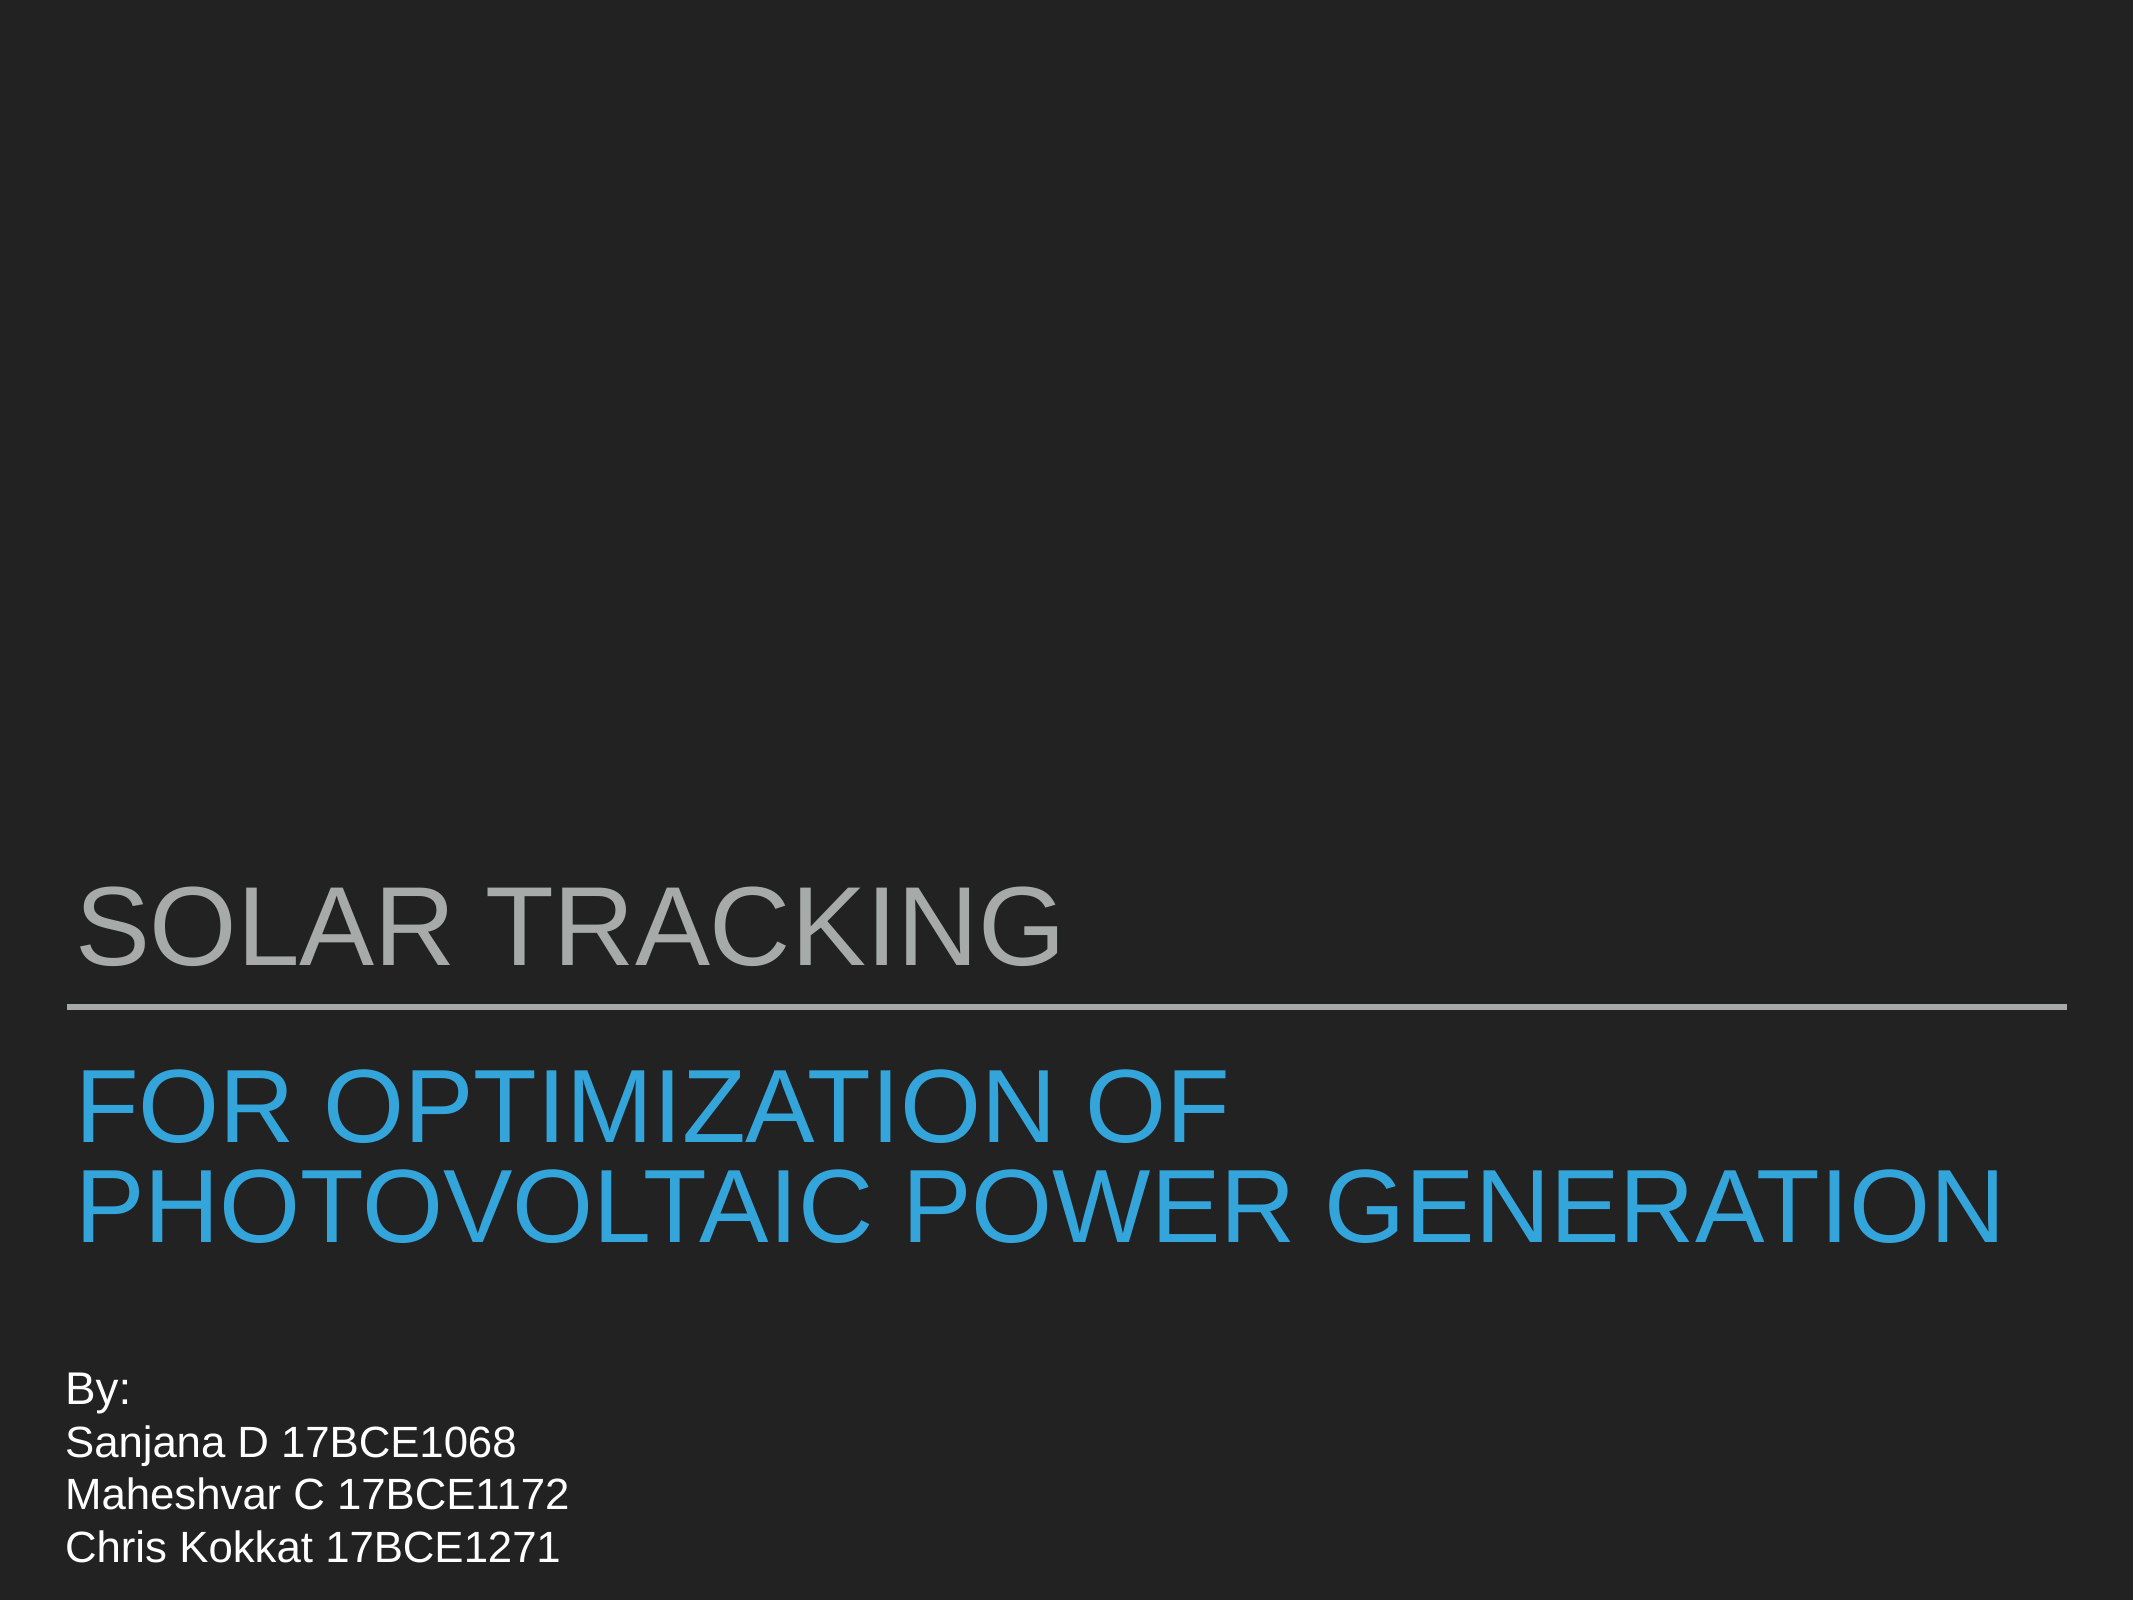

Solar Tracking
# For Optimization of photovoltaic power generation
By:
Sanjana D 17BCE1068
Maheshvar C 17BCE1172
Chris Kokkat 17BCE1271